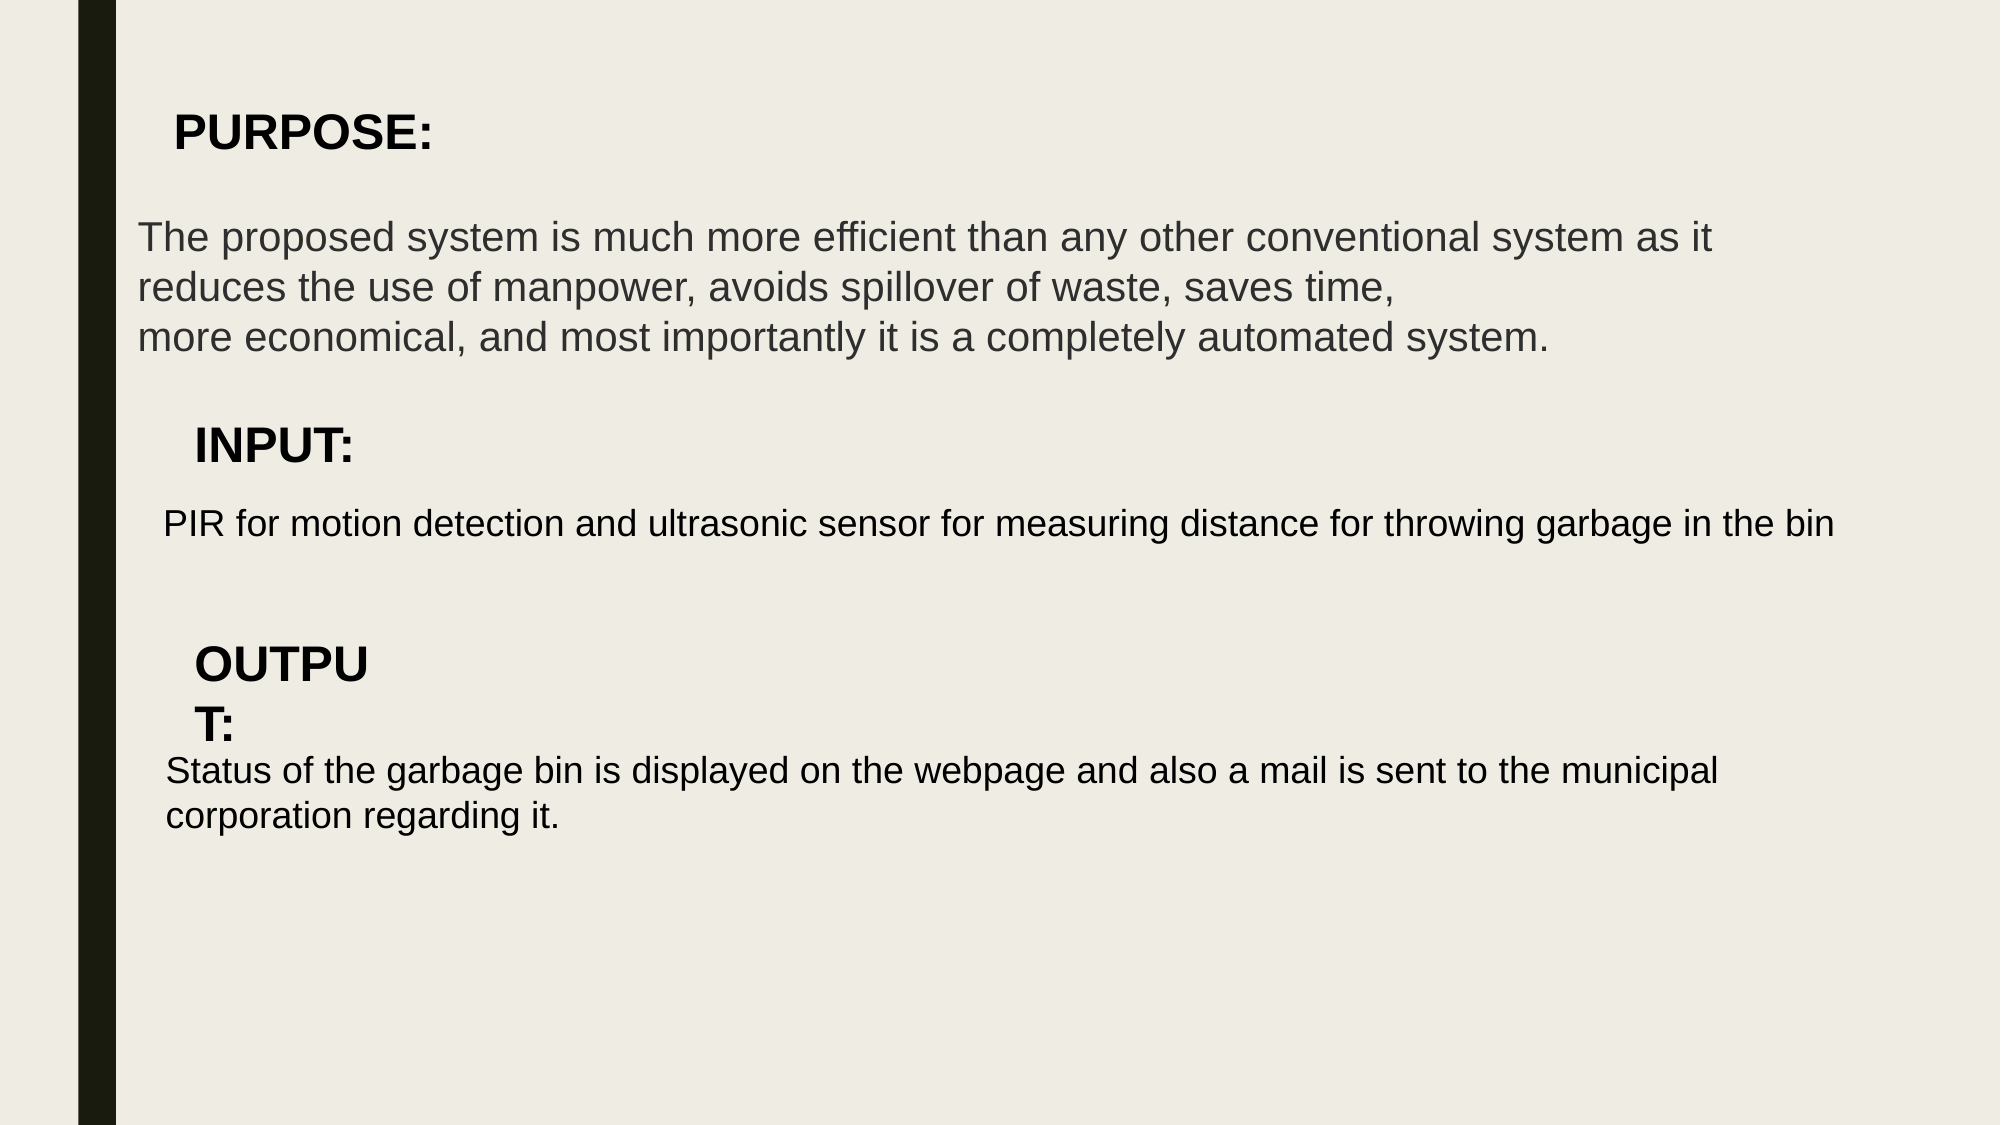

PURPOSE:

The proposed system is much more efficient than any other conventional system as it
reduces the use of manpower, avoids spillover of waste, saves time,
more economical, and most importantly it is a completely automated system.

INPUT:
PIR for motion detection and ultrasonic sensor for measuring distance for throwing garbage in the bin
OUTPUT:
Status of the garbage bin is displayed on the webpage and also a mail is sent to the municipal
corporation regarding it.